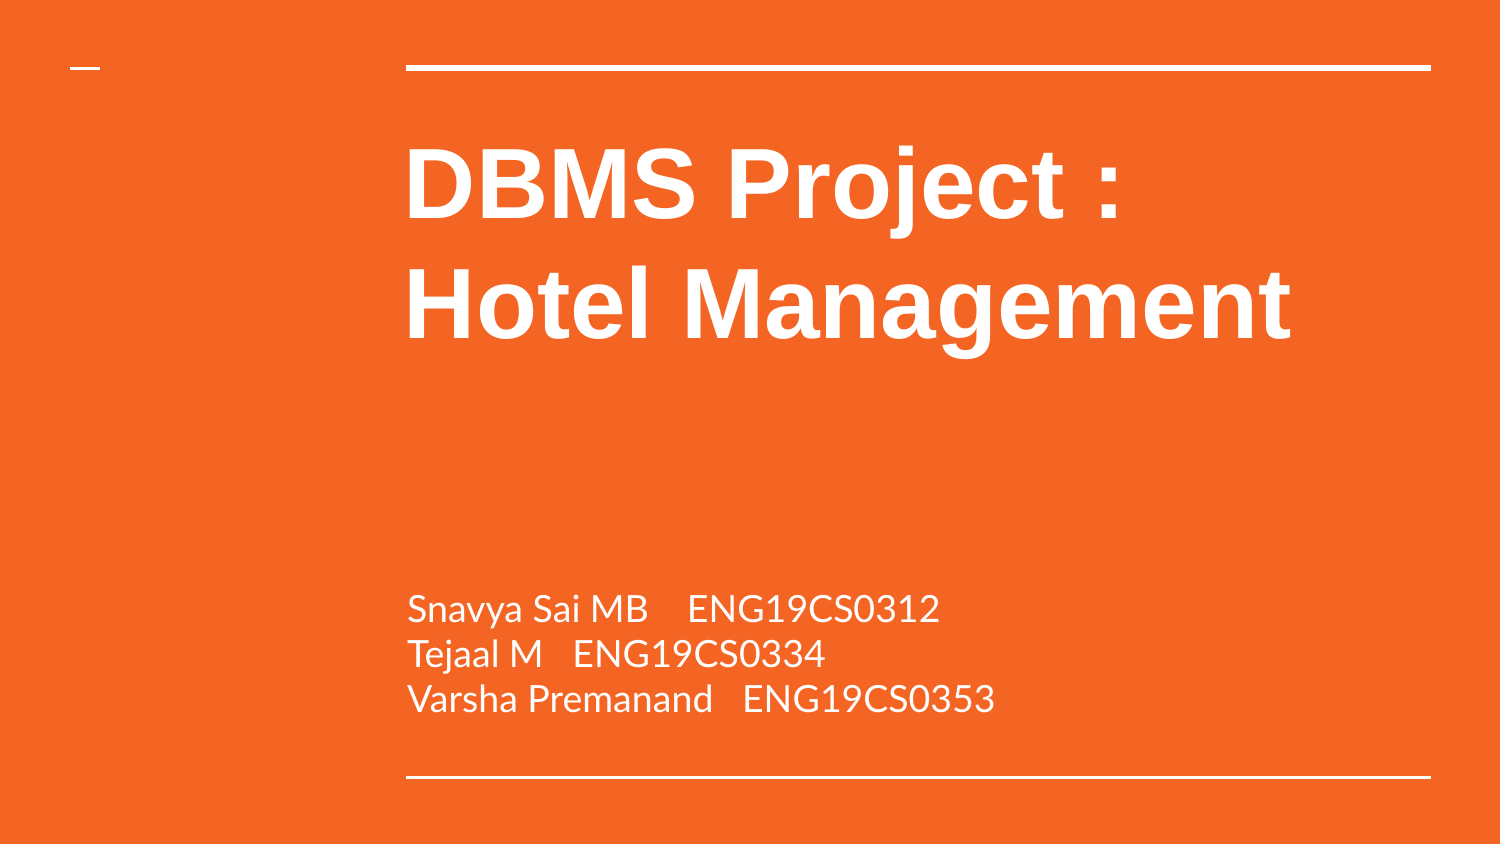

# DBMS Project : Hotel Management
Snavya Sai MB    ENG19CS0312
Tejaal M   ENG19CS0334
Varsha Premanand   ENG19CS0353